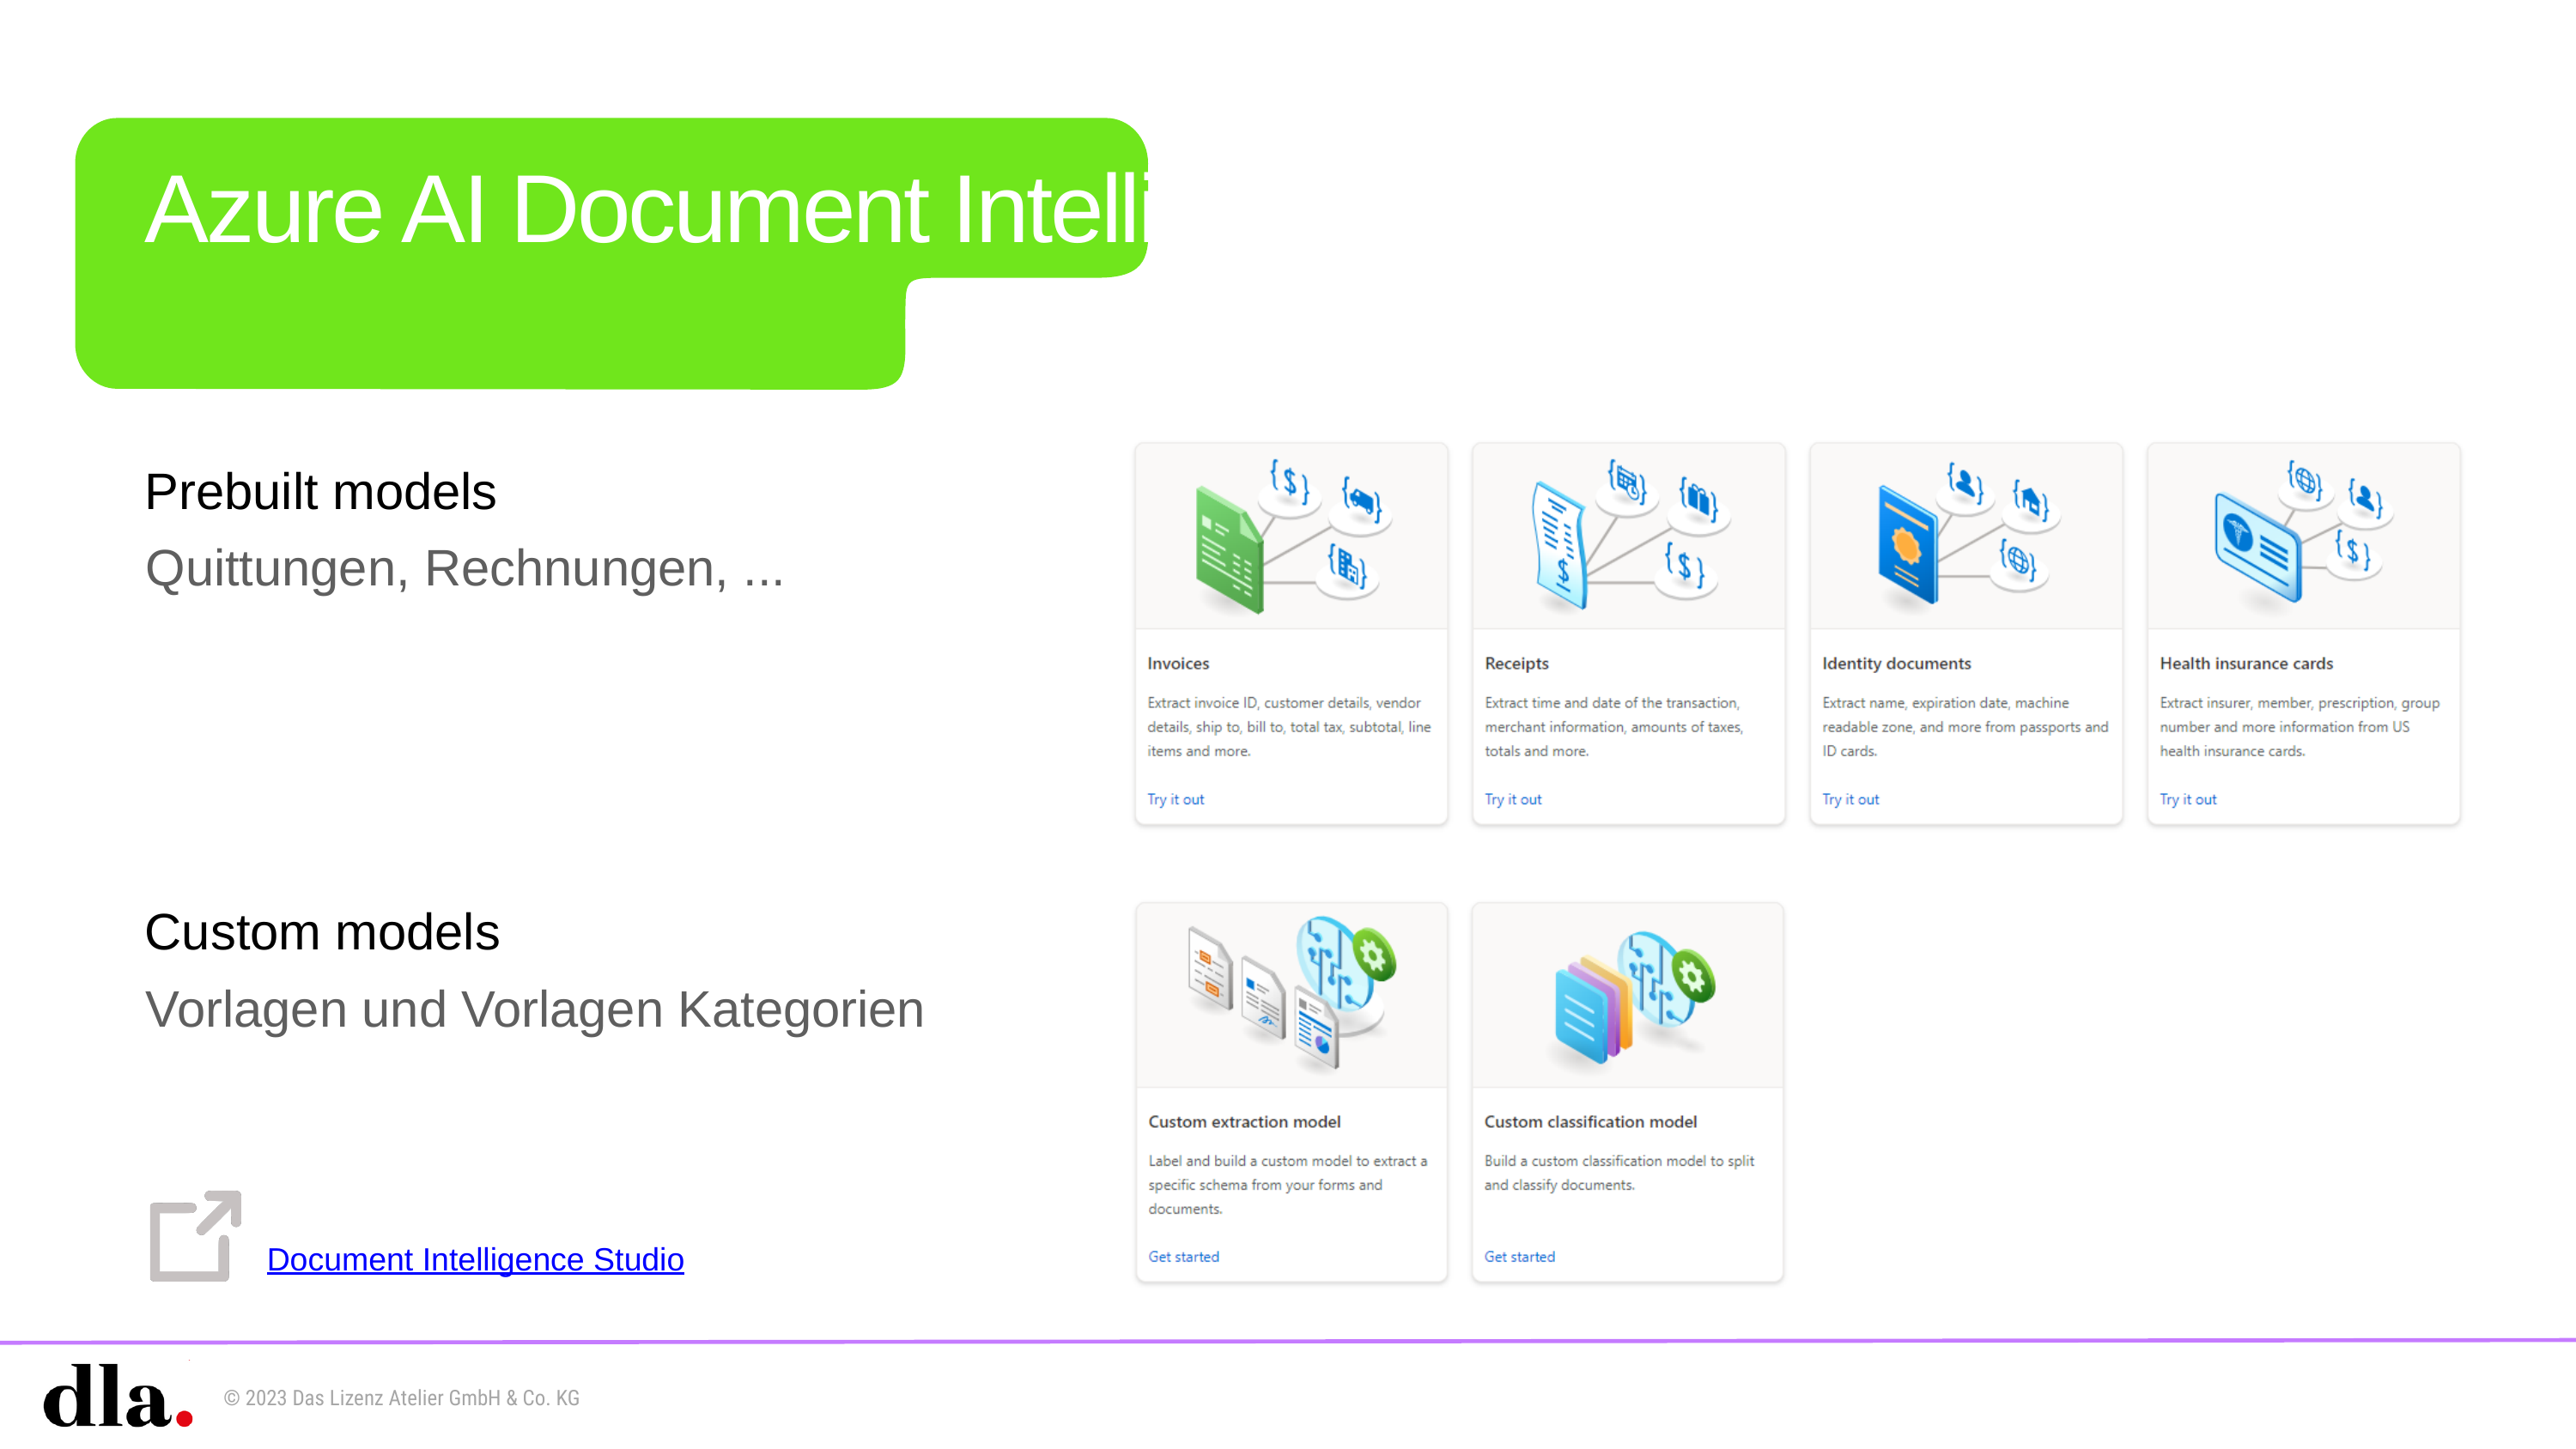

Azure AI Document Intelligence

Prebuilt models
Quittungen, Rechnungen, ...
Custom models
Vorlagen und Vorlagen Kategorien

Document Intelligence Studio

 © 2023 Das Lizenz Atelier GmbH & Co. KG